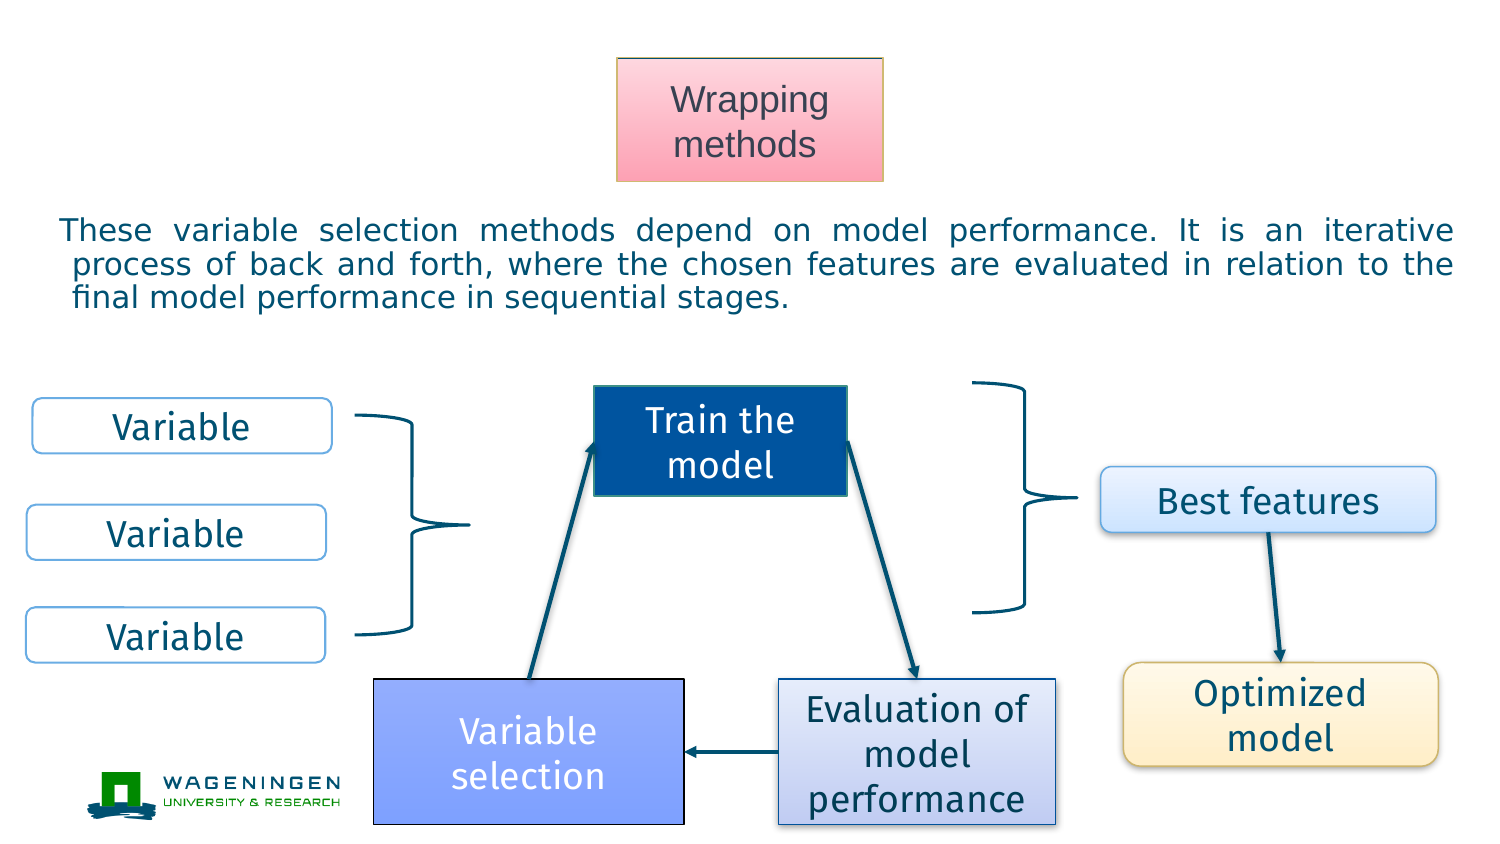

Wrapping
methods
These variable selection methods depend on model performance. It is an iterative process of back and forth, where the chosen features are evaluated in relation to the final model performance in sequential stages.

Train the model
Variable

Best features
Variable
Variable
Optimized model
Variable selection
Evaluation of model performance